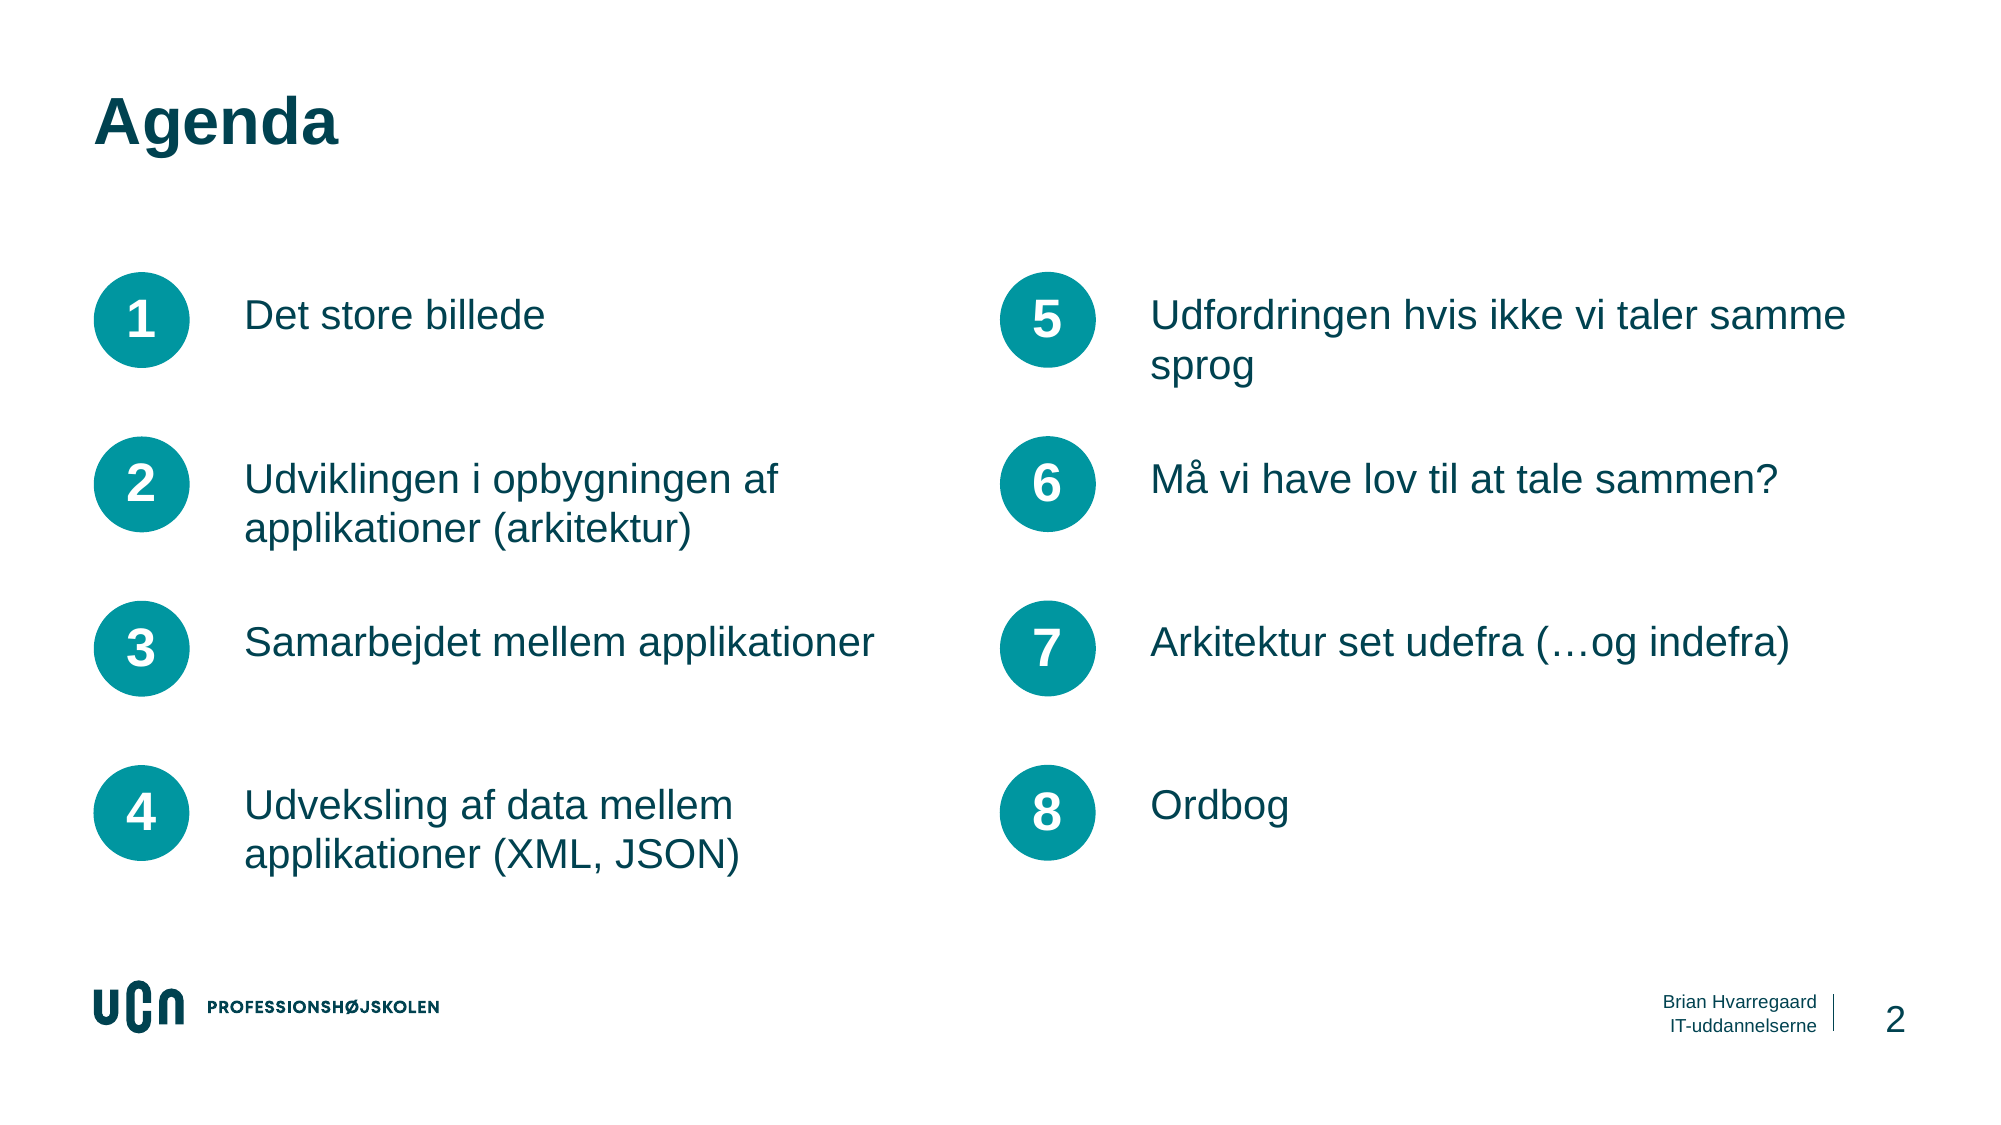

# Agenda
5
1

Det store billede
Udfordringen hvis ikke vi taler samme sprog

6
2
Udviklingen i opbygningen af applikationer (arkitektur)
Må vi have lov til at tale sammen?
7
3
Samarbejdet mellem applikationer
Arkitektur set udefra (…og indefra)
8
4
Udveksling af data mellem applikationer (XML, JSON)
Ordbog
2